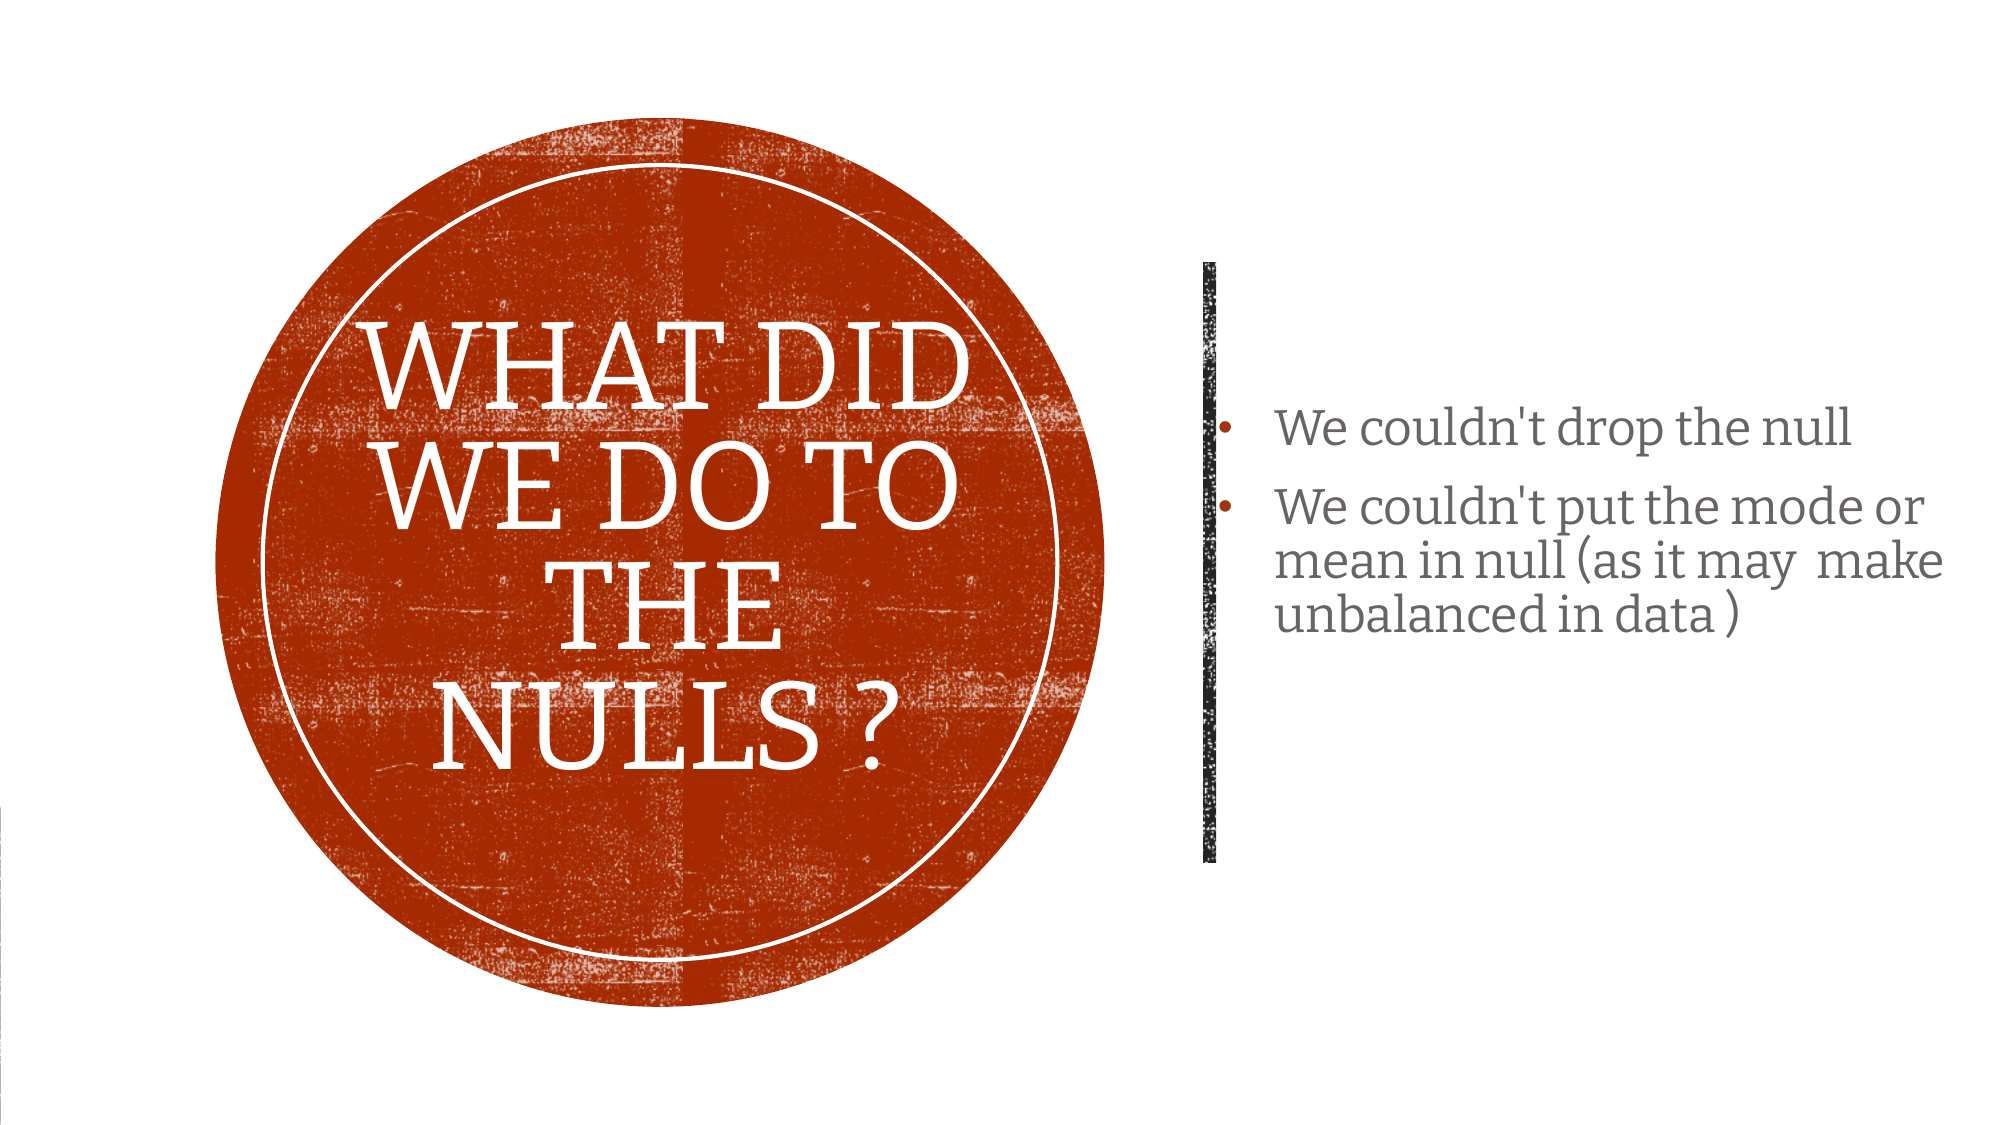

# What did we do to the nulls ?
We couldn't drop the null
We couldn't put the mode or mean in null (as it may  make unbalanced in data )